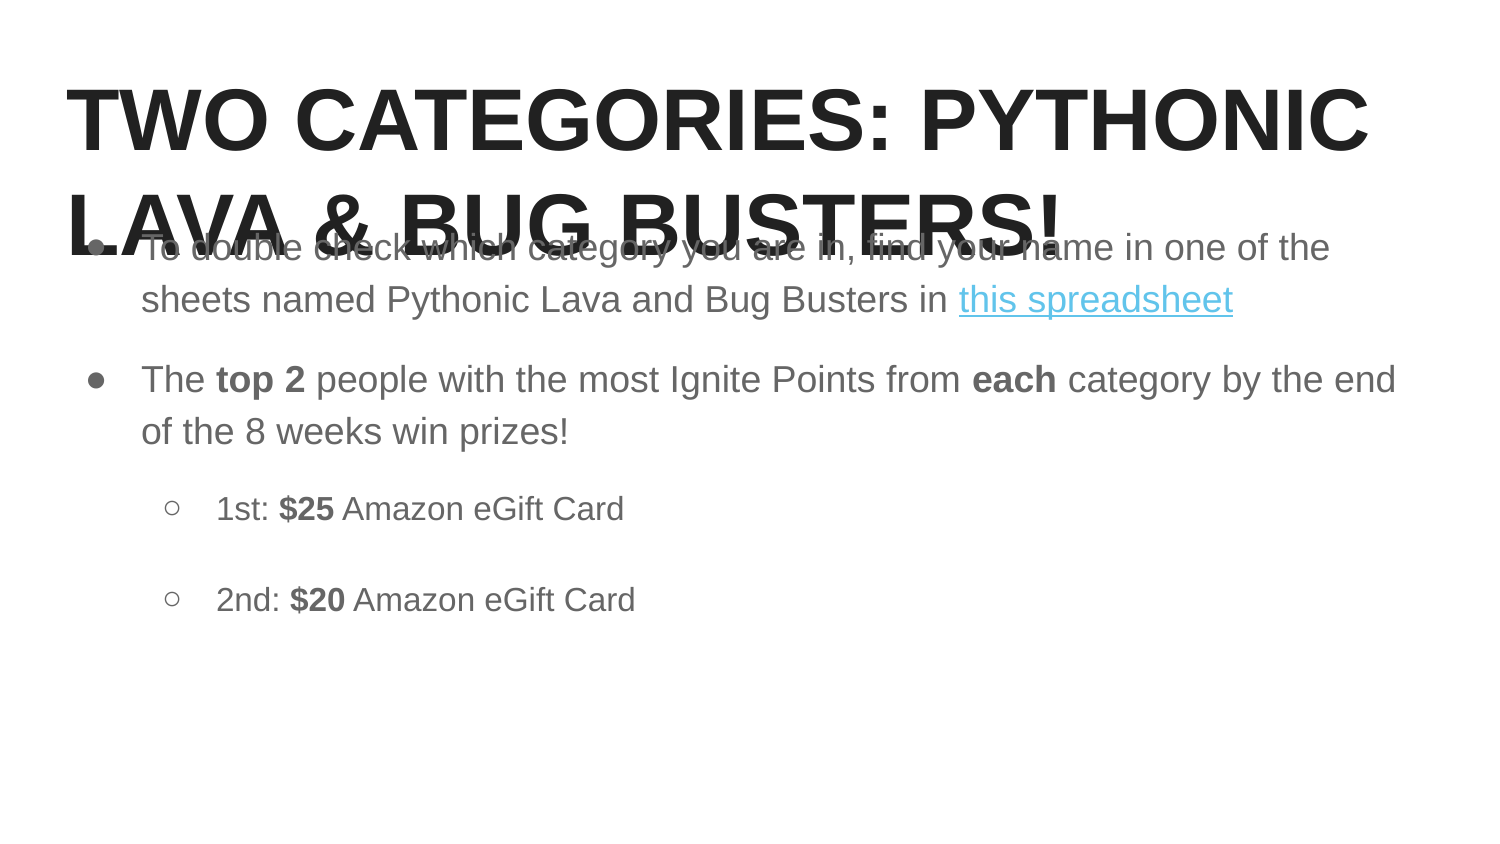

# TWO CATEGORIES: PYTHONIC LAVA & BUG BUSTERS!
To double check which category you are in, find your name in one of the sheets named Pythonic Lava and Bug Busters in this spreadsheet

The top 2 people with the most Ignite Points from each category by the end of the 8 weeks win prizes!
1st: $25 Amazon eGift Card
2nd: $20 Amazon eGift Card